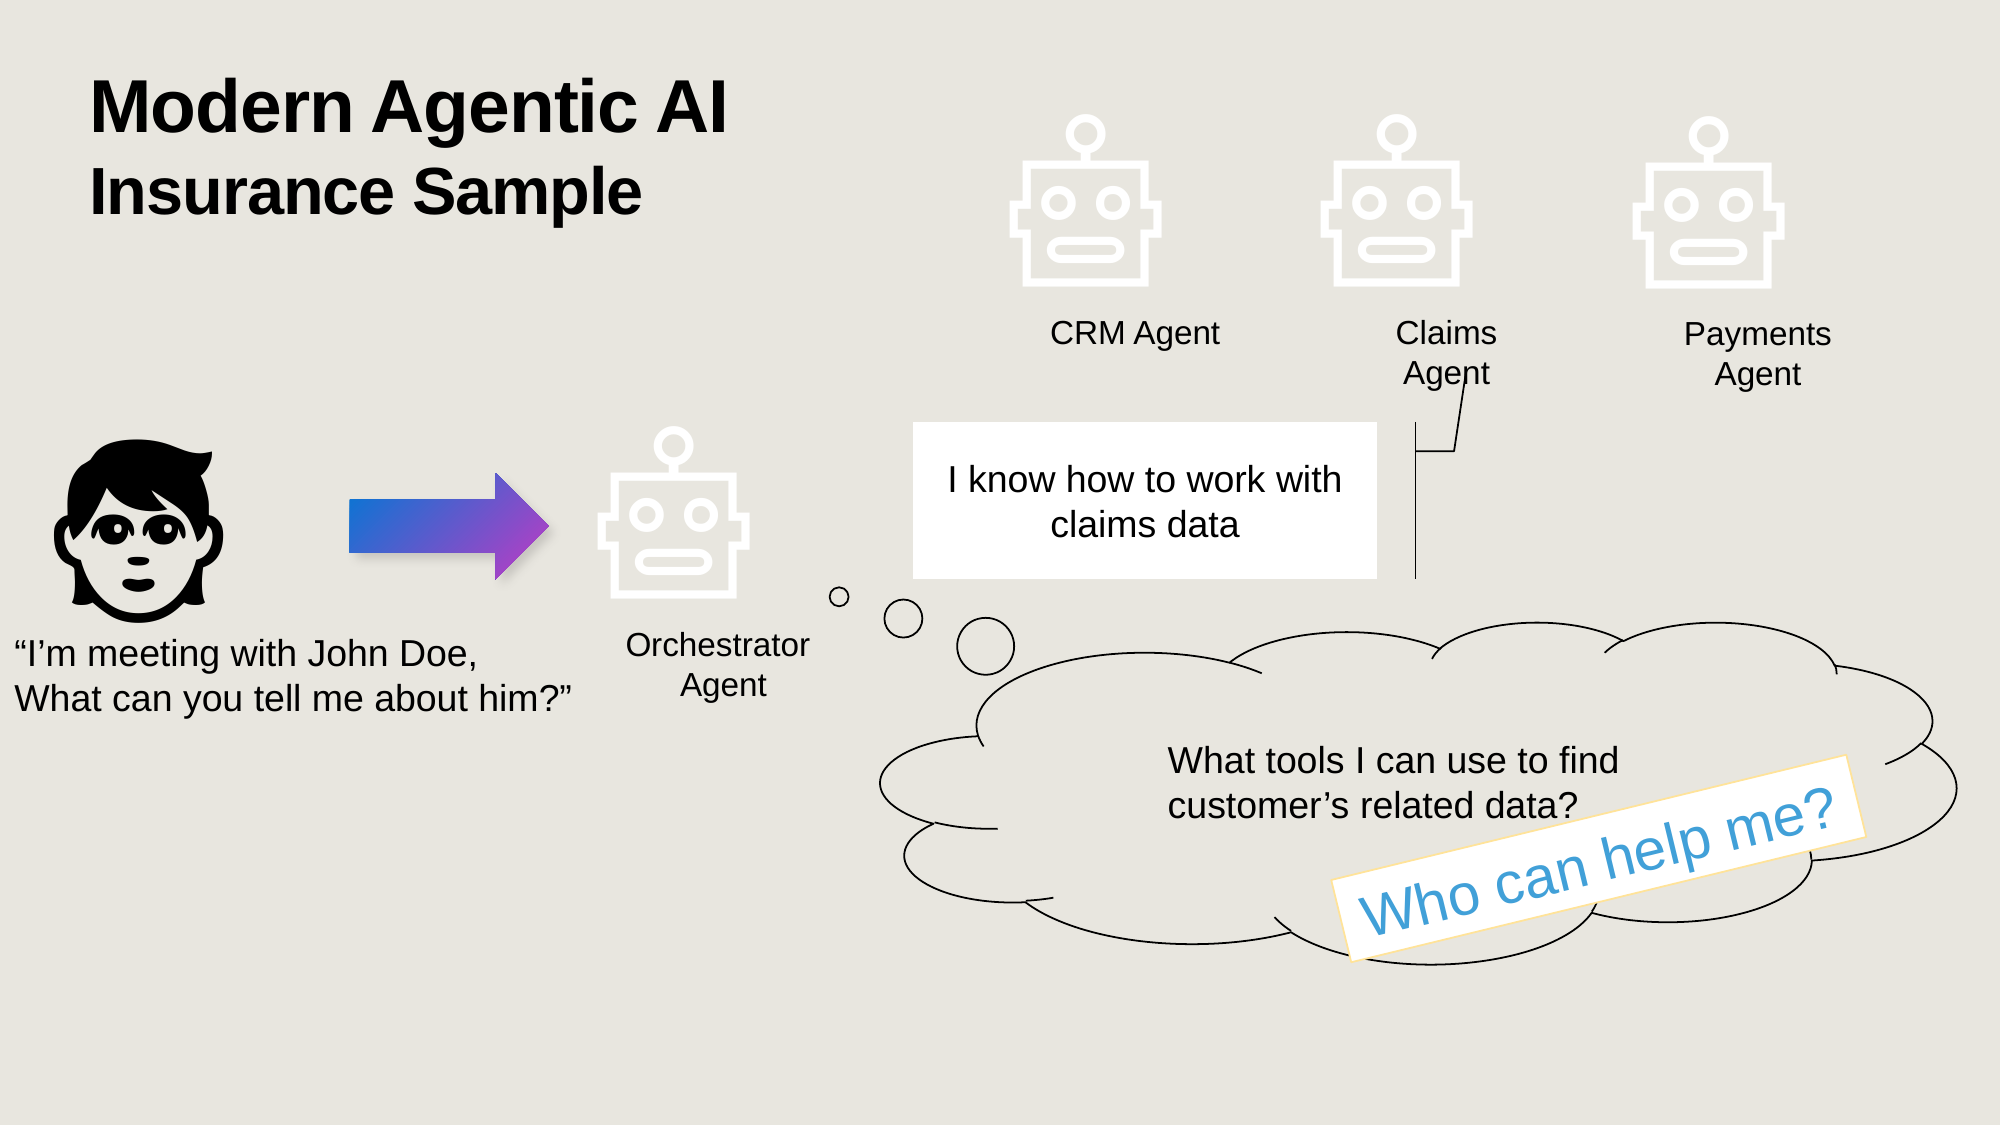

Modern Agentic AI
Insurance Sample
🤖
CRM Agent
🤖
Claims Agent
🤖
Payments Agent
🤖
Orchestrator
Agent
🧑‍🦰
I know how to work with claims data

“I’m meeting with John Doe,
What can you tell me about him?”

What tools I can use to find
customer’s related data?
Who can help me?